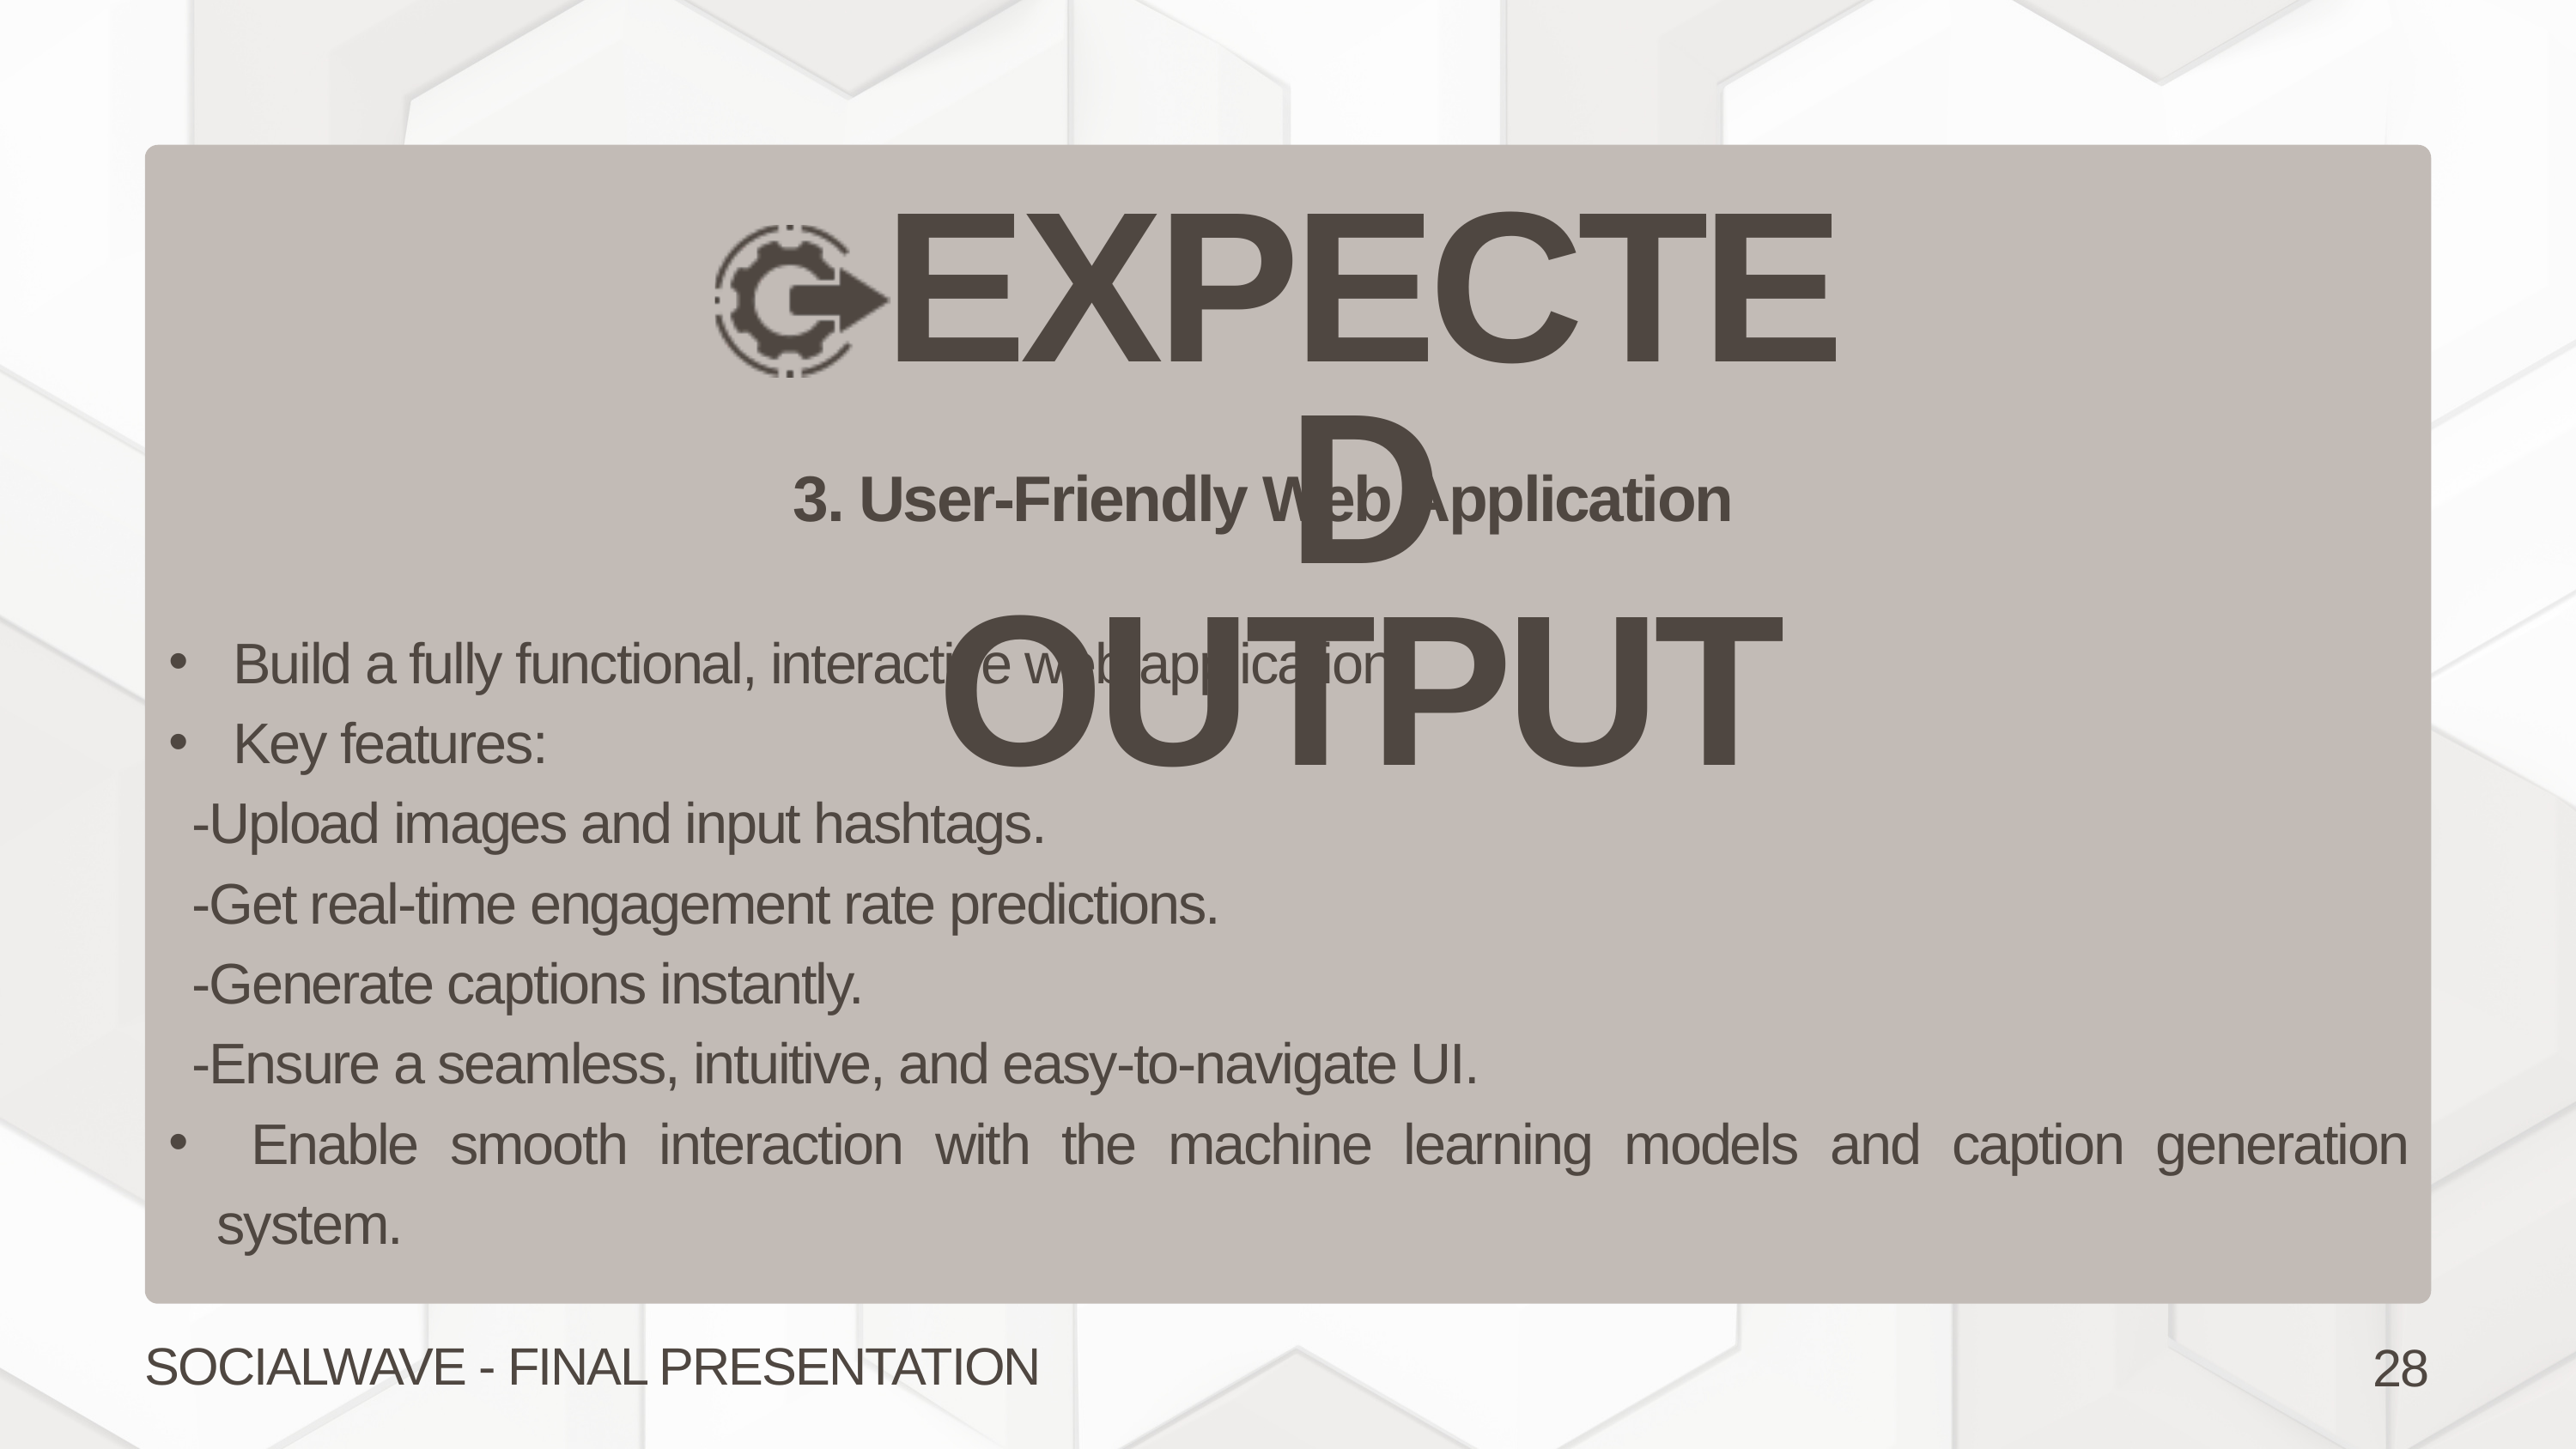

EXPECTED OUTPUT

3. User-Friendly Web Application

 Build a fully functional, interactive web application.
 Key features:
     -Upload images and input hashtags.
     -Get real-time engagement rate predictions.
     -Generate captions instantly.
     -Ensure a seamless, intuitive, and easy-to-navigate UI.
 Enable smooth interaction with the machine learning models and caption generation system.
28
SOCIALWAVE - FINAL PRESENTATION